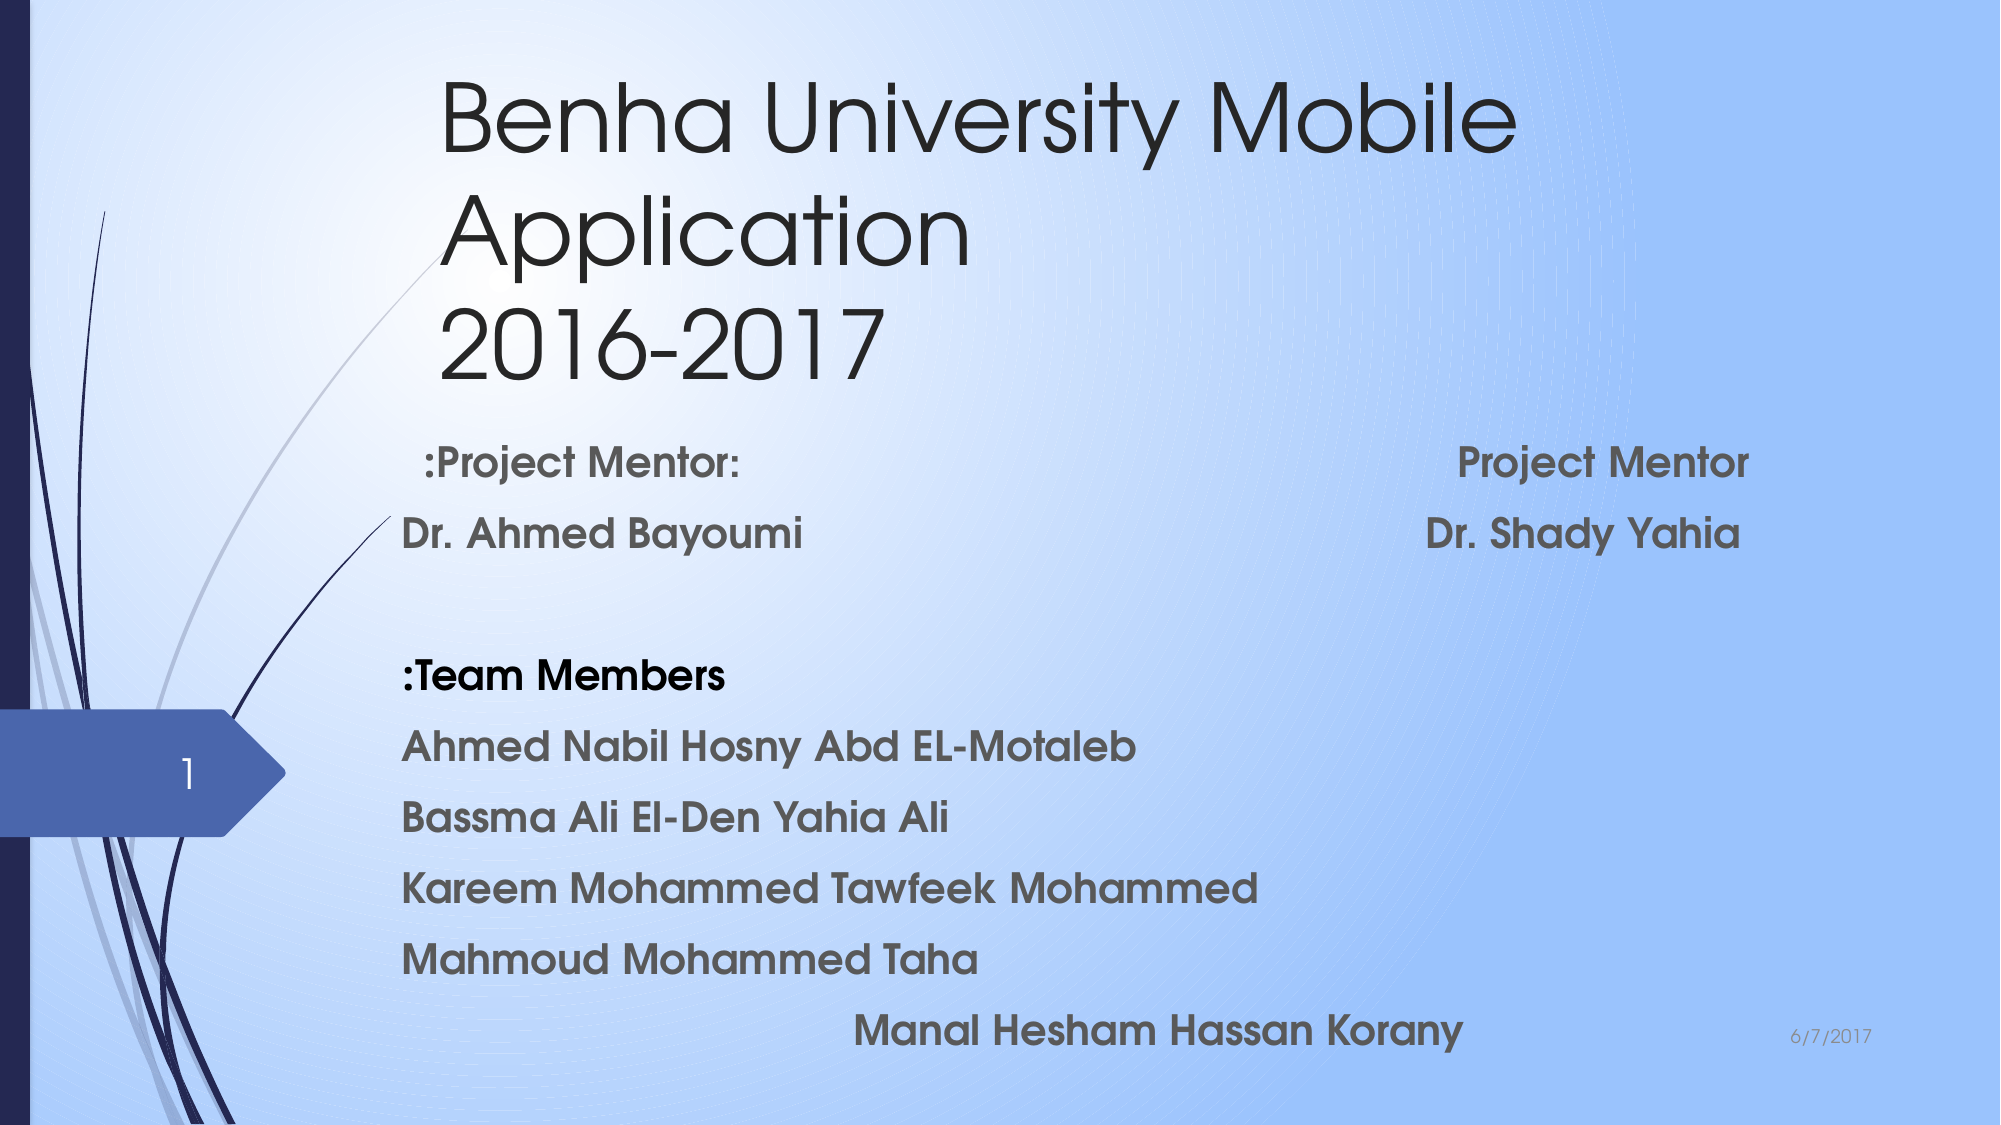

# Benha University Mobile Application 2016-2017
Project Mentor:                                                             Project Mentor:
Dr. Ahmed Bayoumi                                                     Dr. Shady Yahia

 Team Members:
Ahmed Nabil Hosny Abd EL-Motaleb
Bassma Ali El-Den Yahia Ali
Kareem Mohammed Tawfeek Mohammed
Mahmoud Mohammed Taha
Manal Hesham Hassan Korany

1
6/7/2017